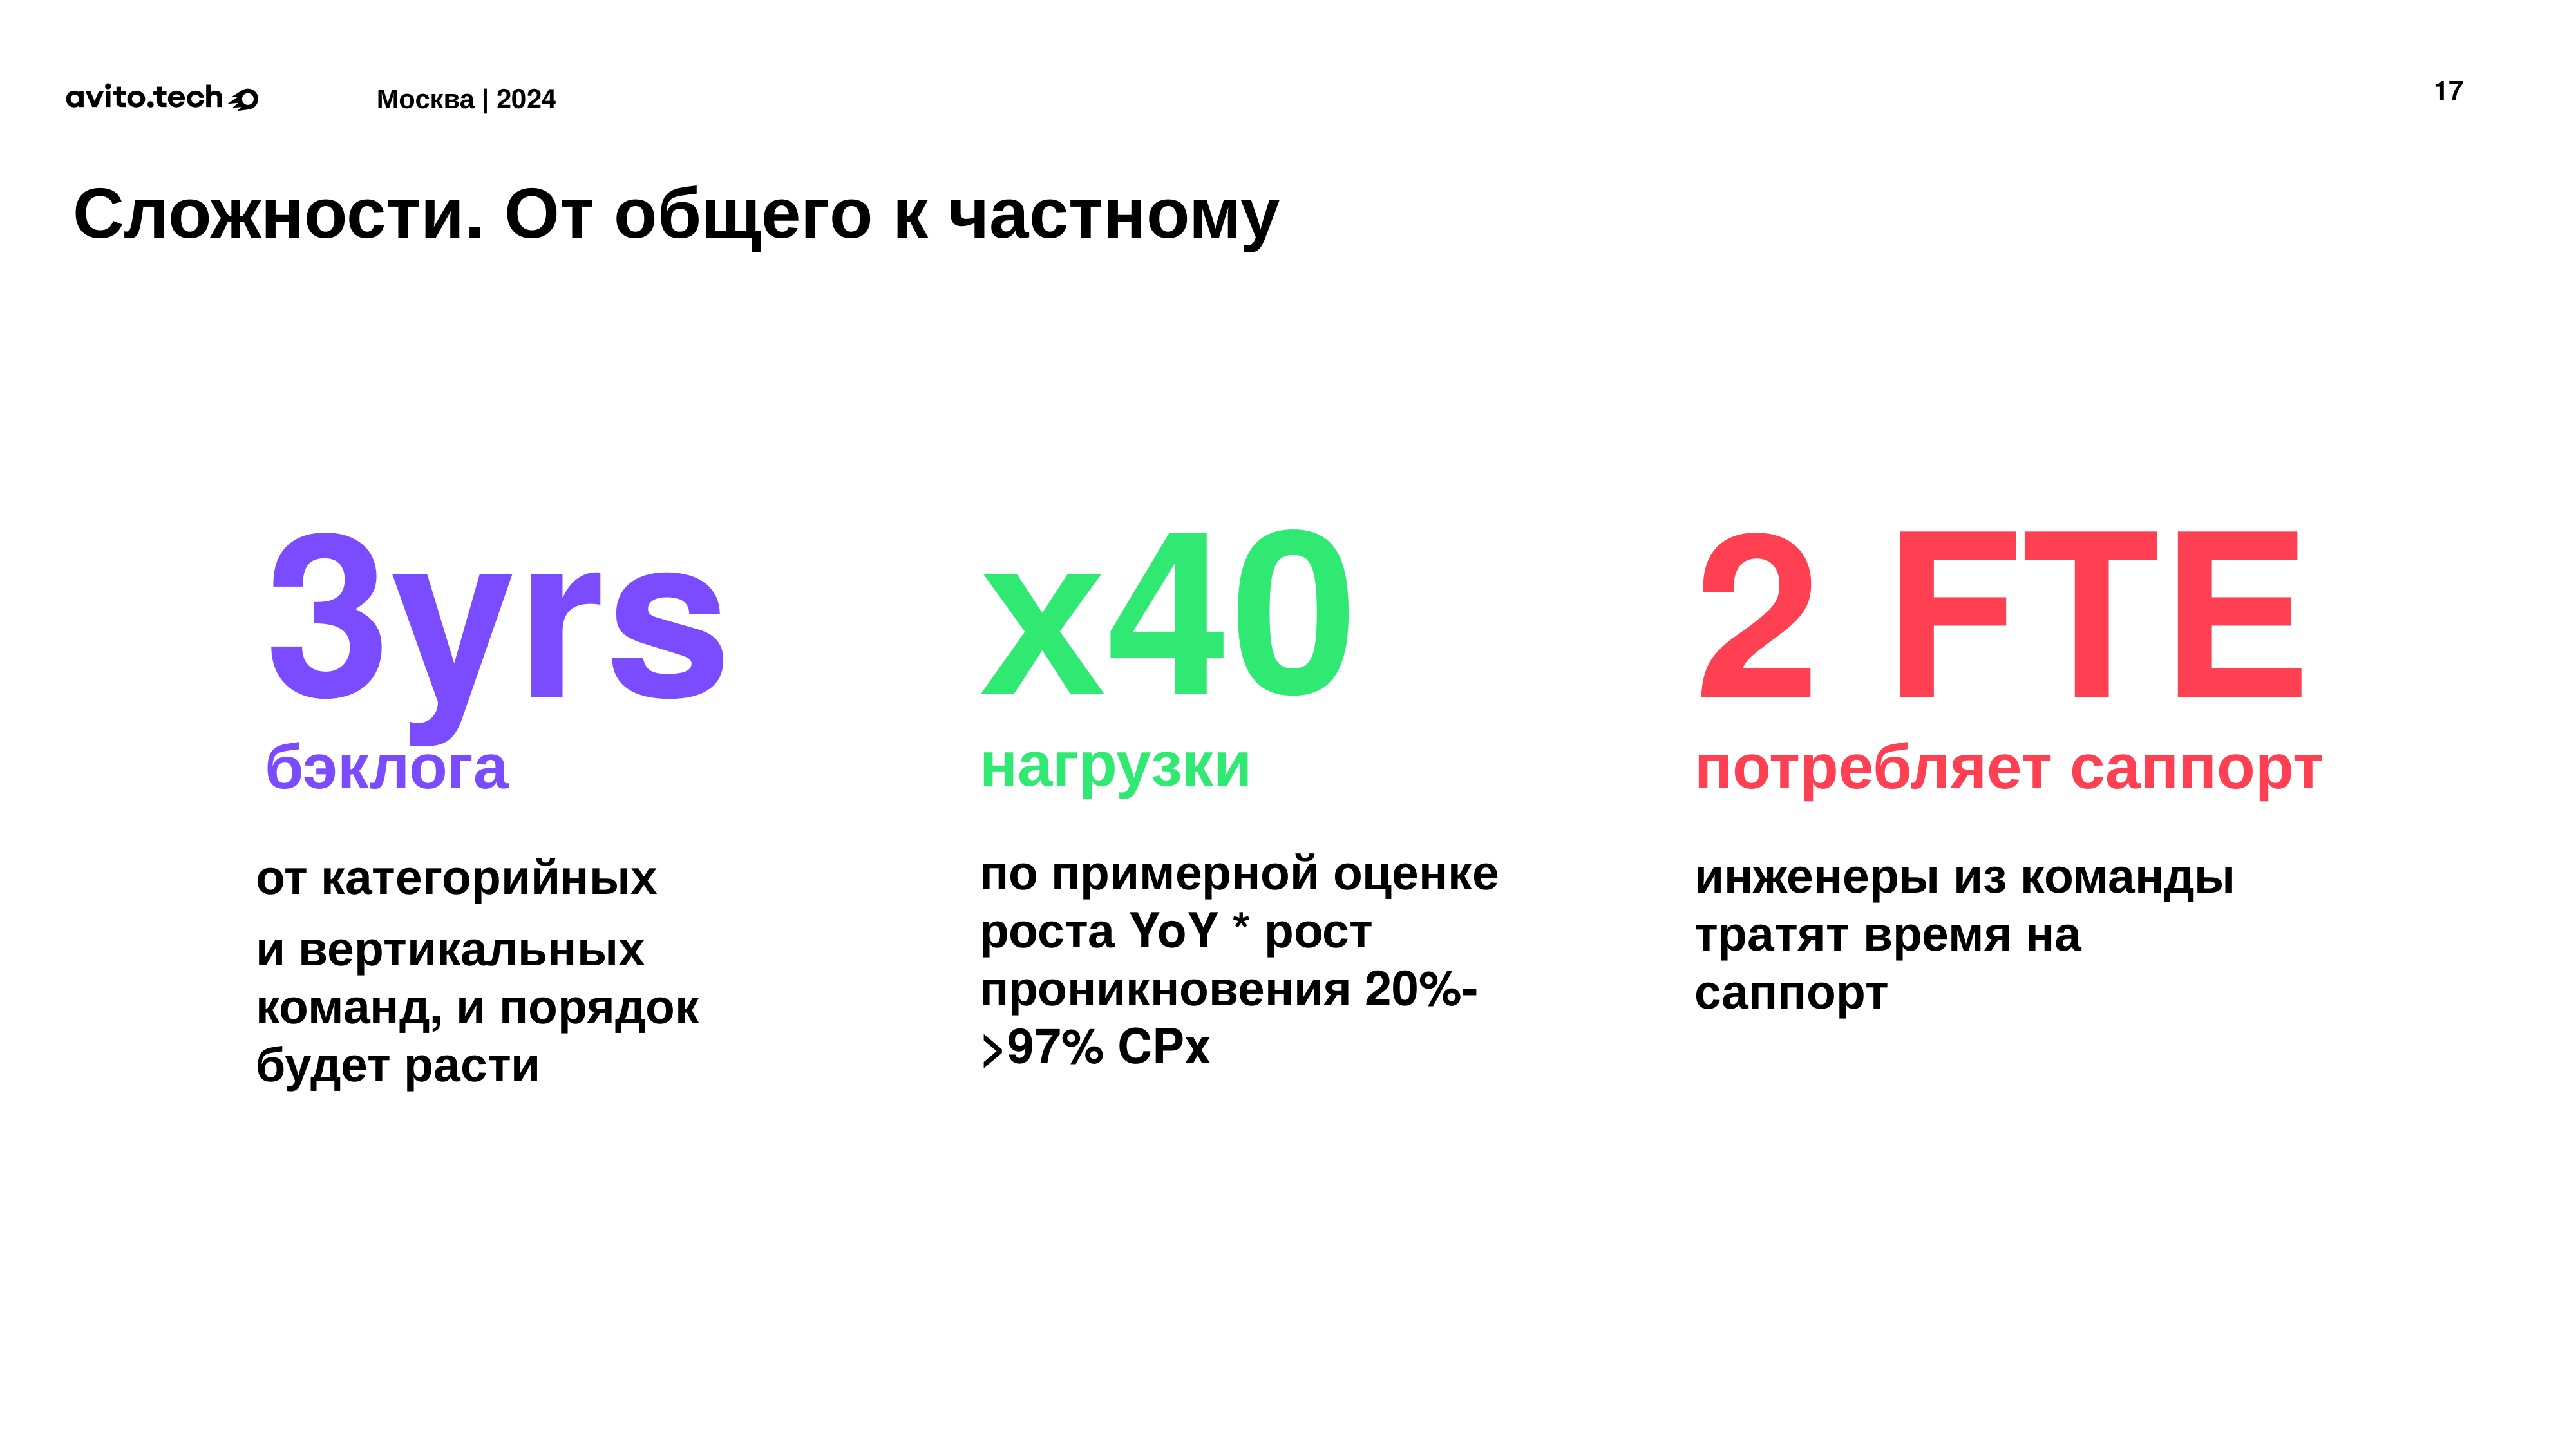

17
Сложности. От общего к частному
х40
нагрузки
3yrs
бэклога
2 FTE
потребляет саппорт
по примерной оценке роста YoY * рост проникновения 20%->97% CPx
инженеры из команды тратят время на саппорт
от категорийных
и вертикальных команд, и порядок будет расти
Композицию из инструментов графики можно менять в зависимости от контекста слайда